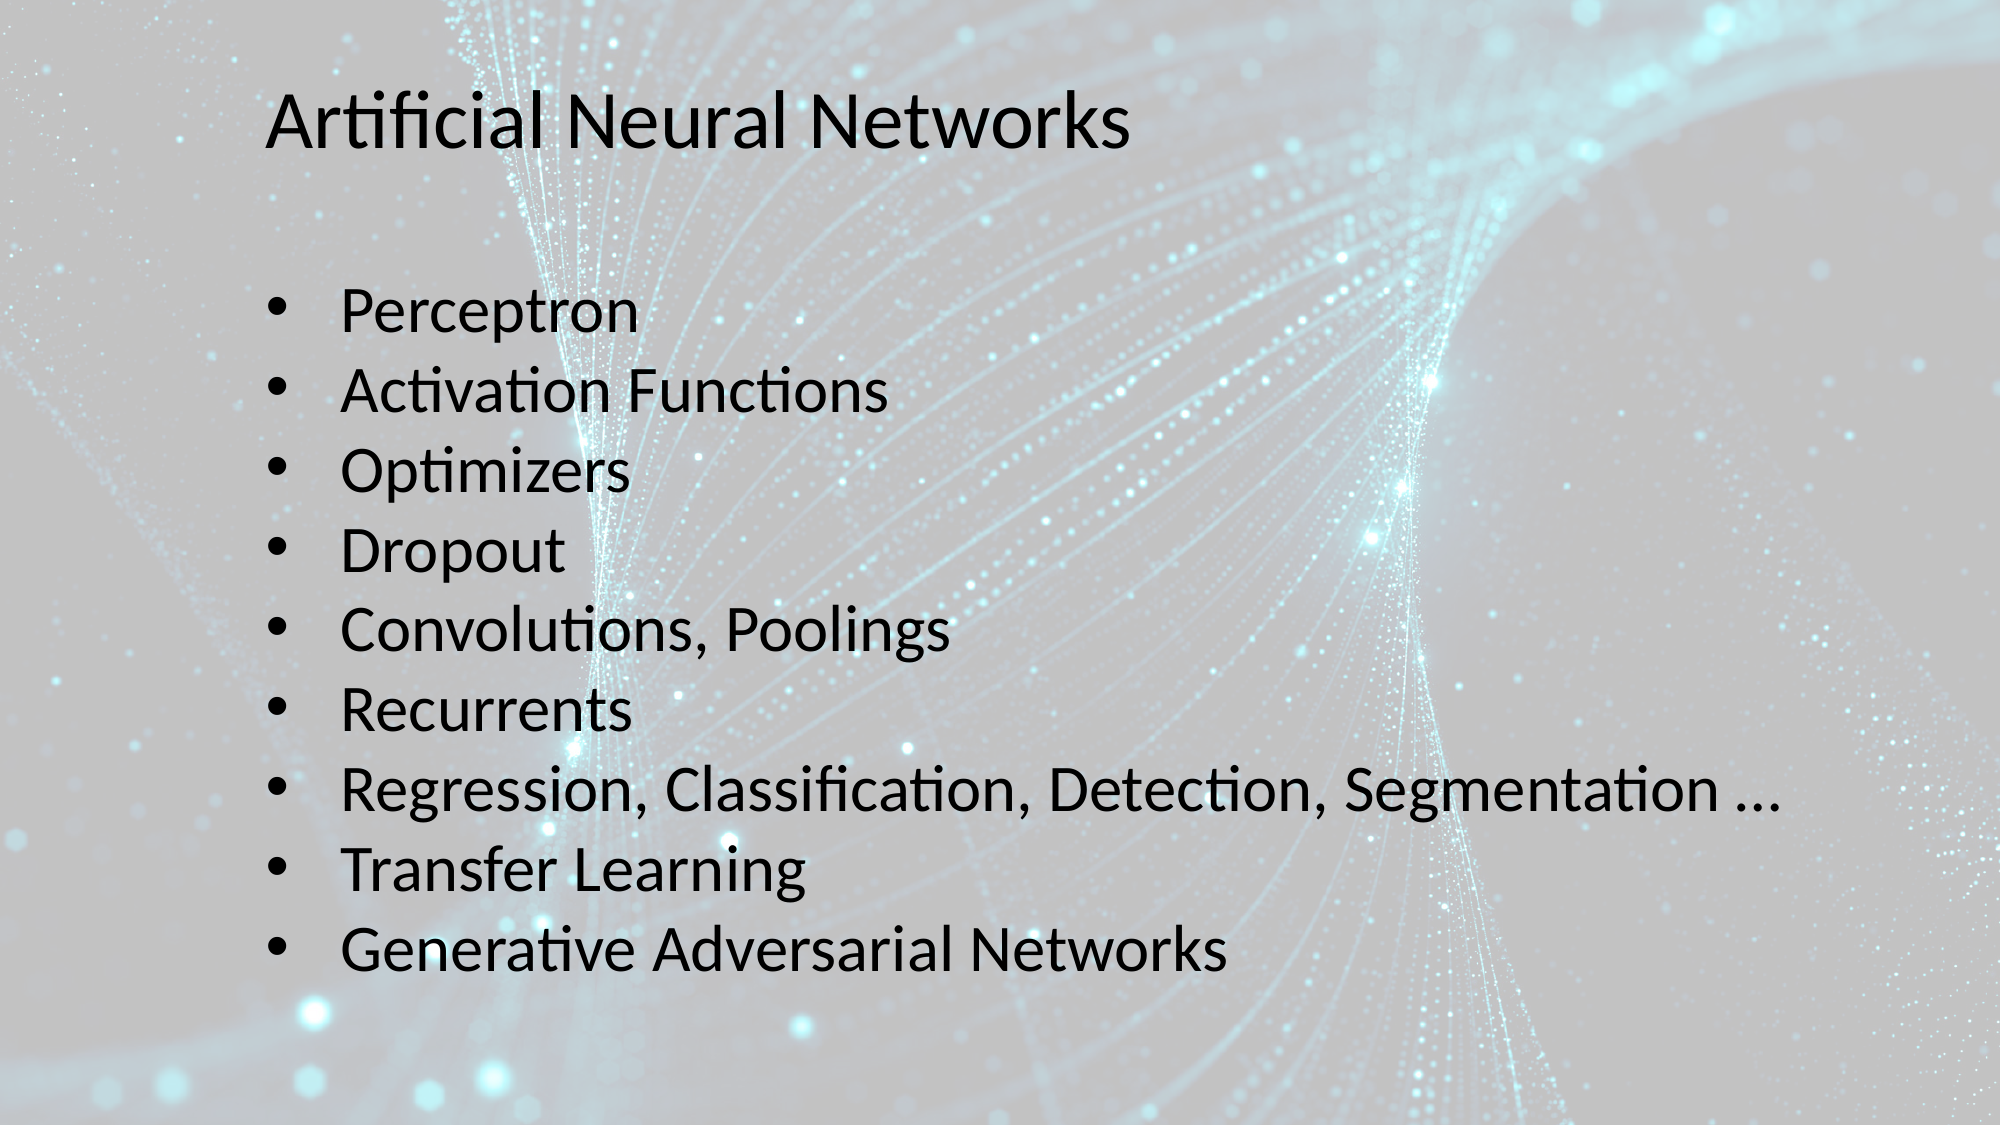

Artificial Neural Networks

Perceptron
Activation Functions
Optimizers
Dropout
Convolutions, Poolings
Recurrents
Regression, Classification, Detection, Segmentation …
Transfer Learning
Generative Adversarial Networks